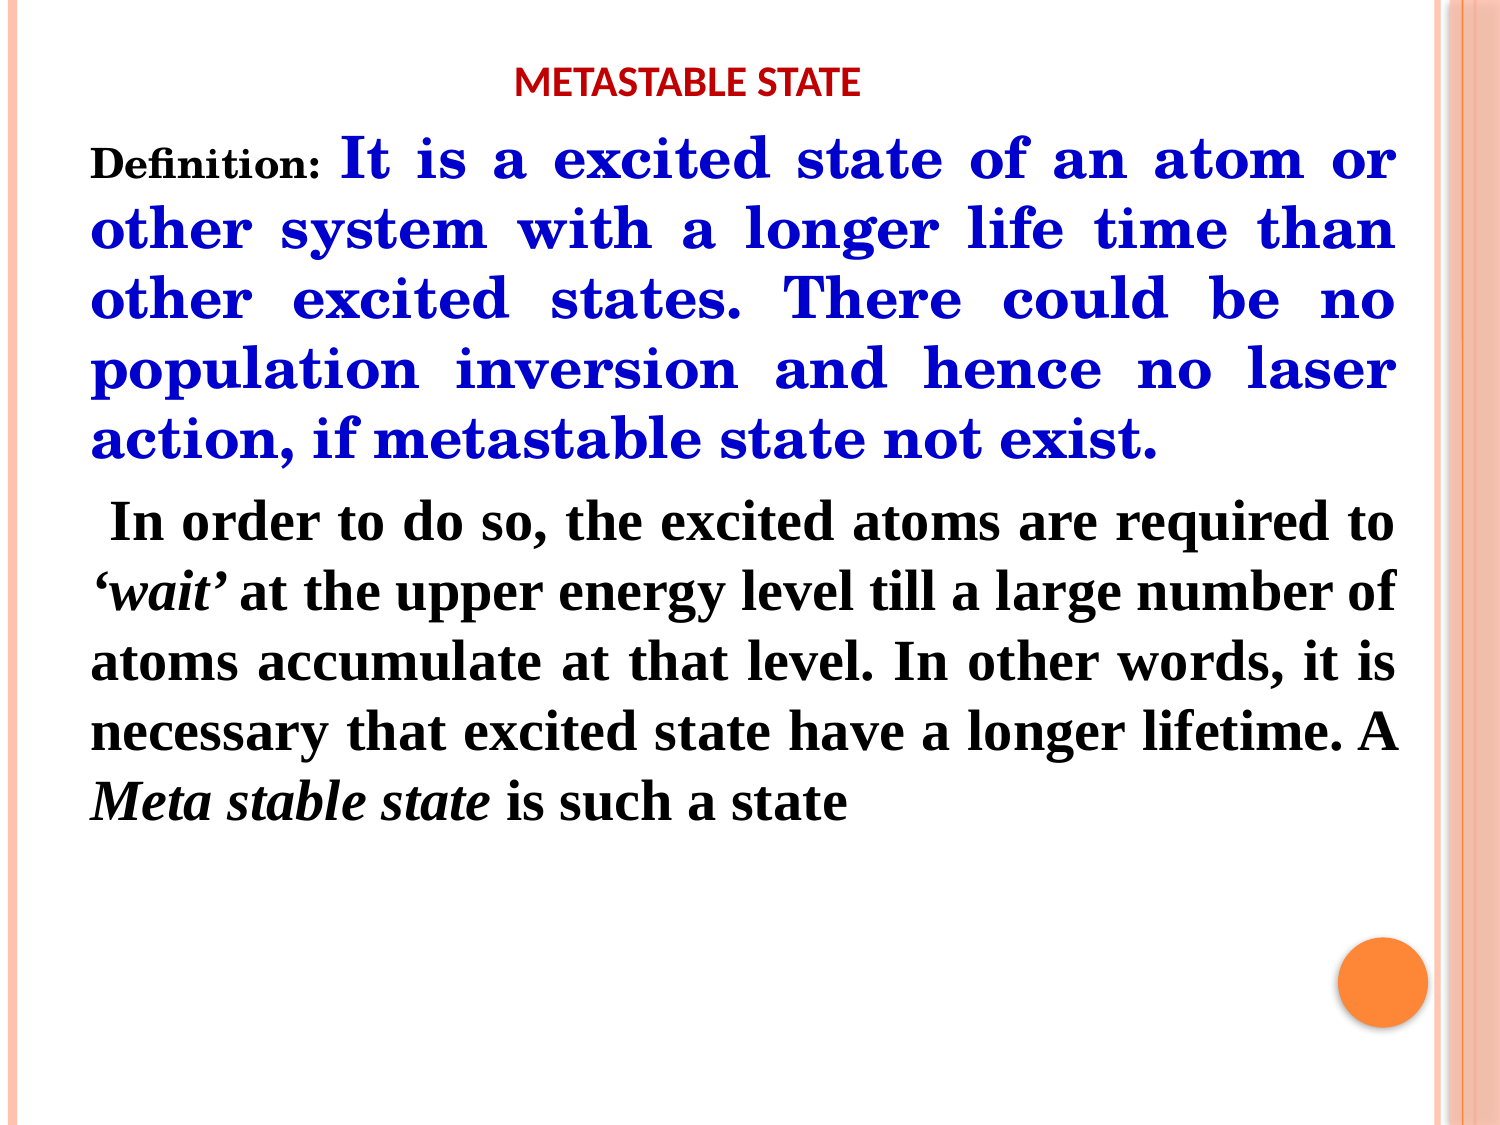

# Metastable state
Definition: It is a excited state of an atom or other system with a longer life time than other excited states. There could be no population inversion and hence no laser action, if metastable state not exist.
 In order to do so, the excited atoms are required to ‘wait’ at the upper energy level till a large number of atoms accumulate at that level. In other words, it is necessary that excited state have a longer lifetime. A Meta stable state is such a state